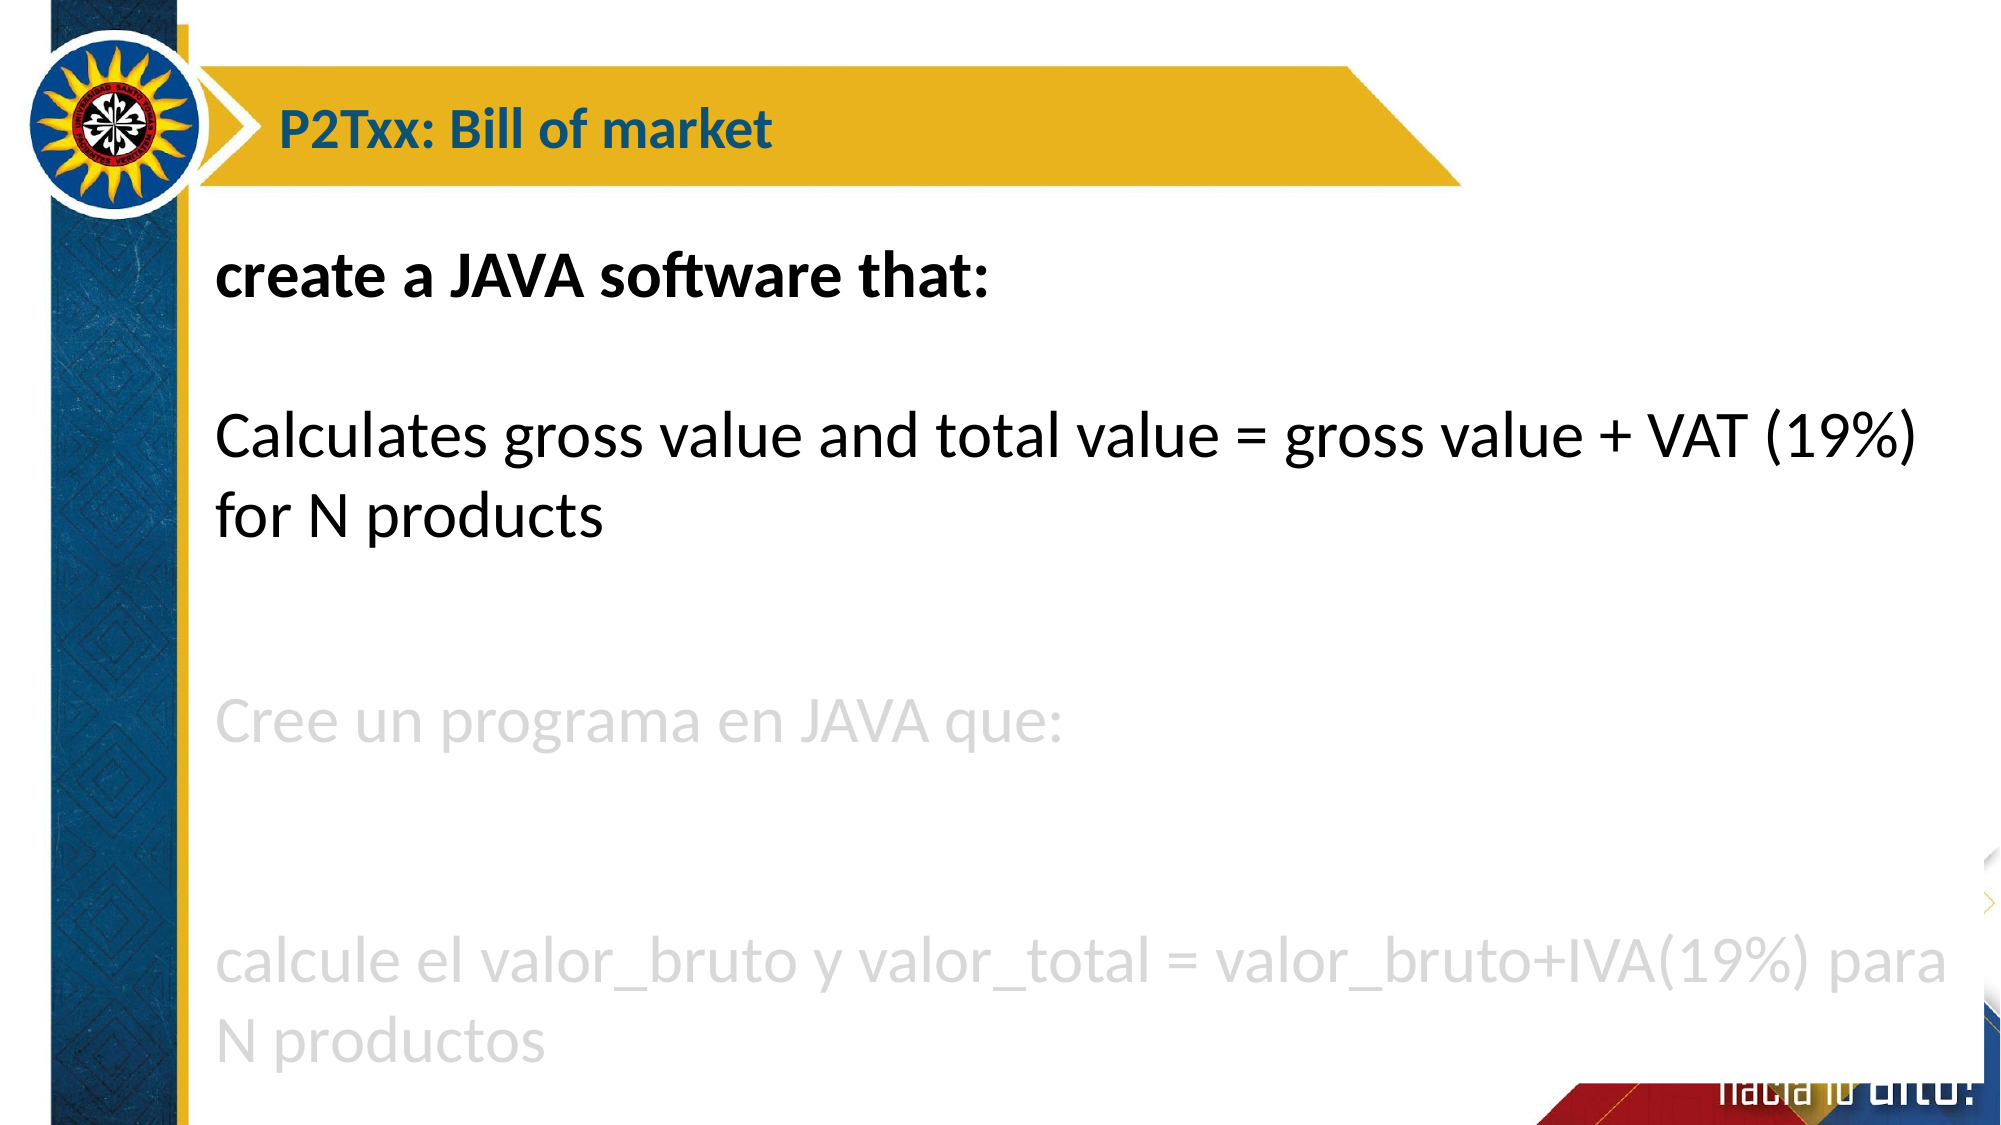

P2Txx: Bill of market
create a JAVA software that:

Calculates gross value and total value = gross value + VAT (19%) for N products

Cree un programa en JAVA que:

calcule el valor_bruto y valor_total = valor_bruto+IVA(19%) para N productos